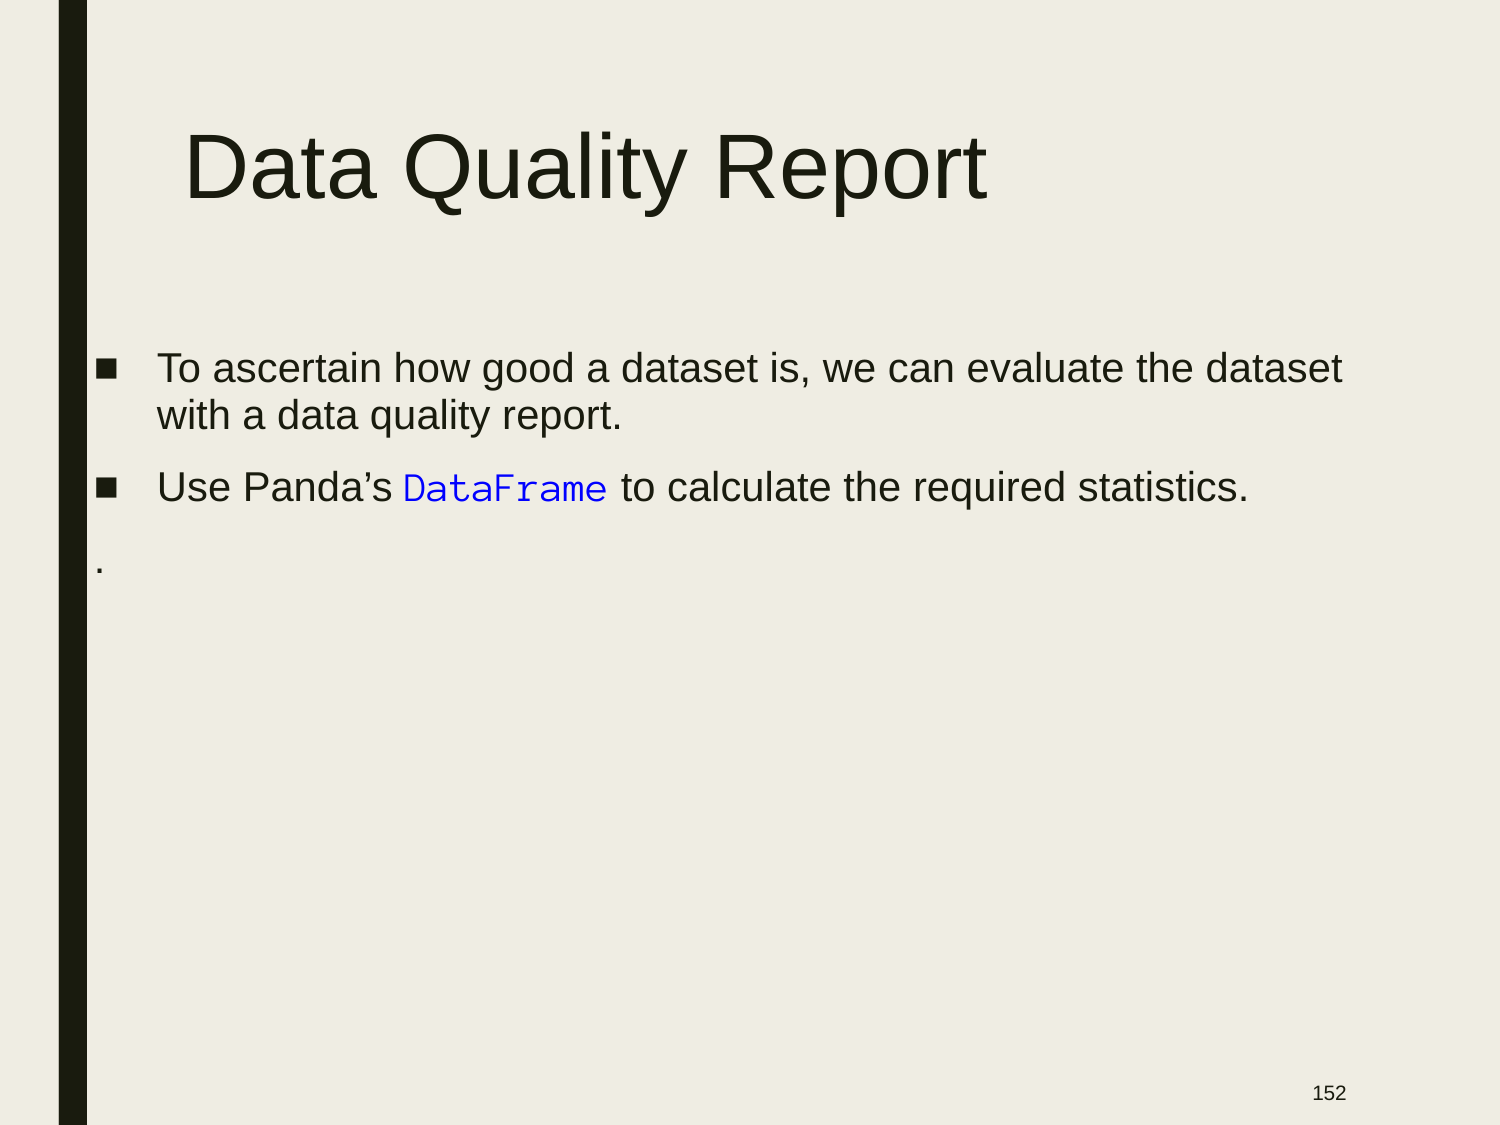

# Data Quality Report
To ascertain how good a dataset is, we can evaluate the dataset with a data quality report.
Use Panda’s DataFrame to calculate the required statistics.
.
152